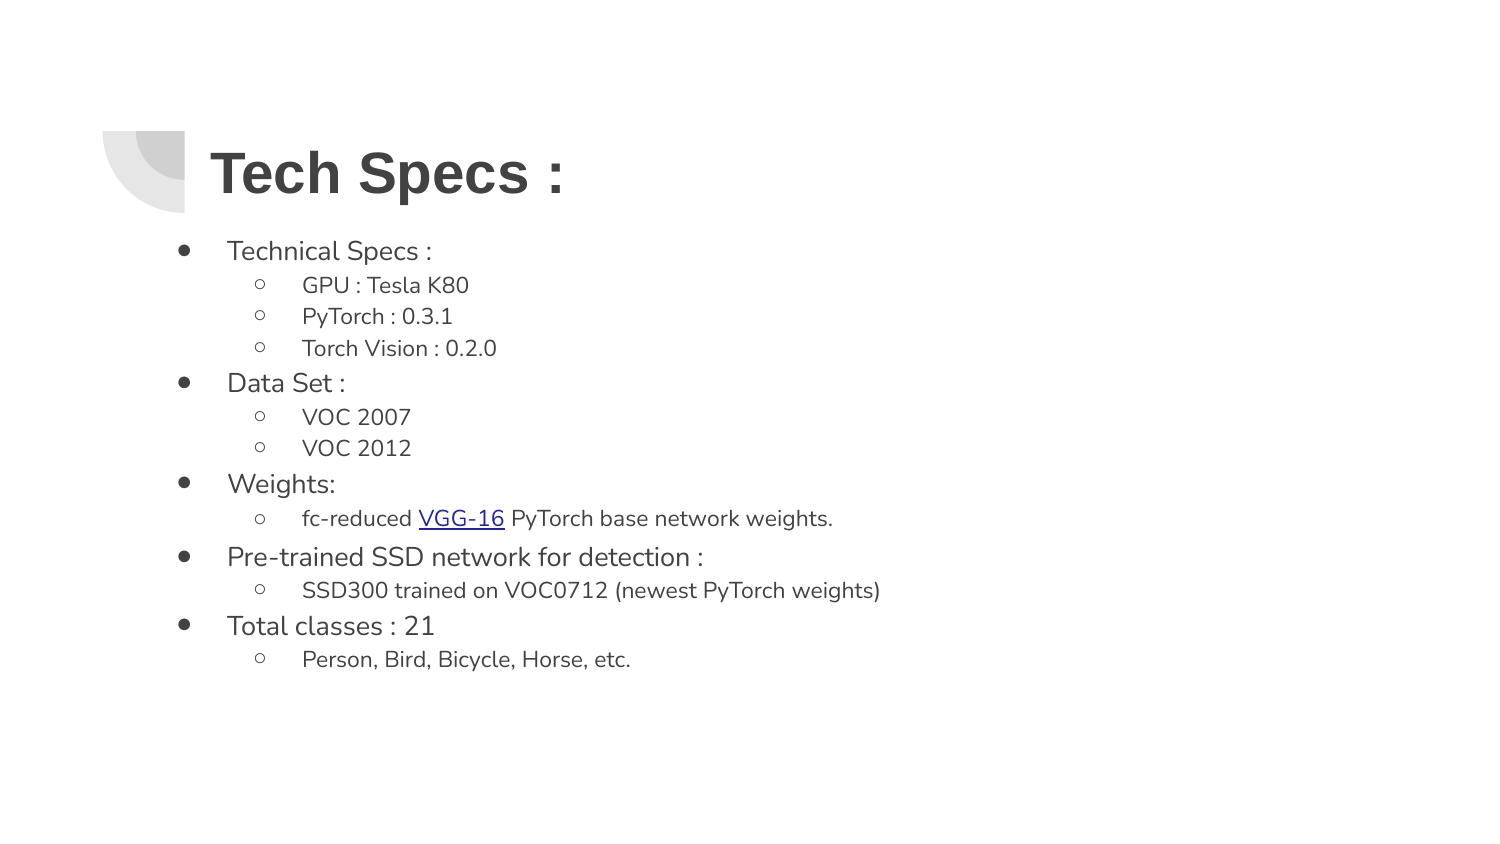

# Tech Specs :
Technical Specs :
GPU : Tesla K80
PyTorch : 0.3.1
Torch Vision : 0.2.0
Data Set :
VOC 2007
VOC 2012
Weights:
fc-reduced VGG-16 PyTorch base network weights.
Pre-trained SSD network for detection :
SSD300 trained on VOC0712 (newest PyTorch weights)
Total classes : 21
Person, Bird, Bicycle, Horse, etc.